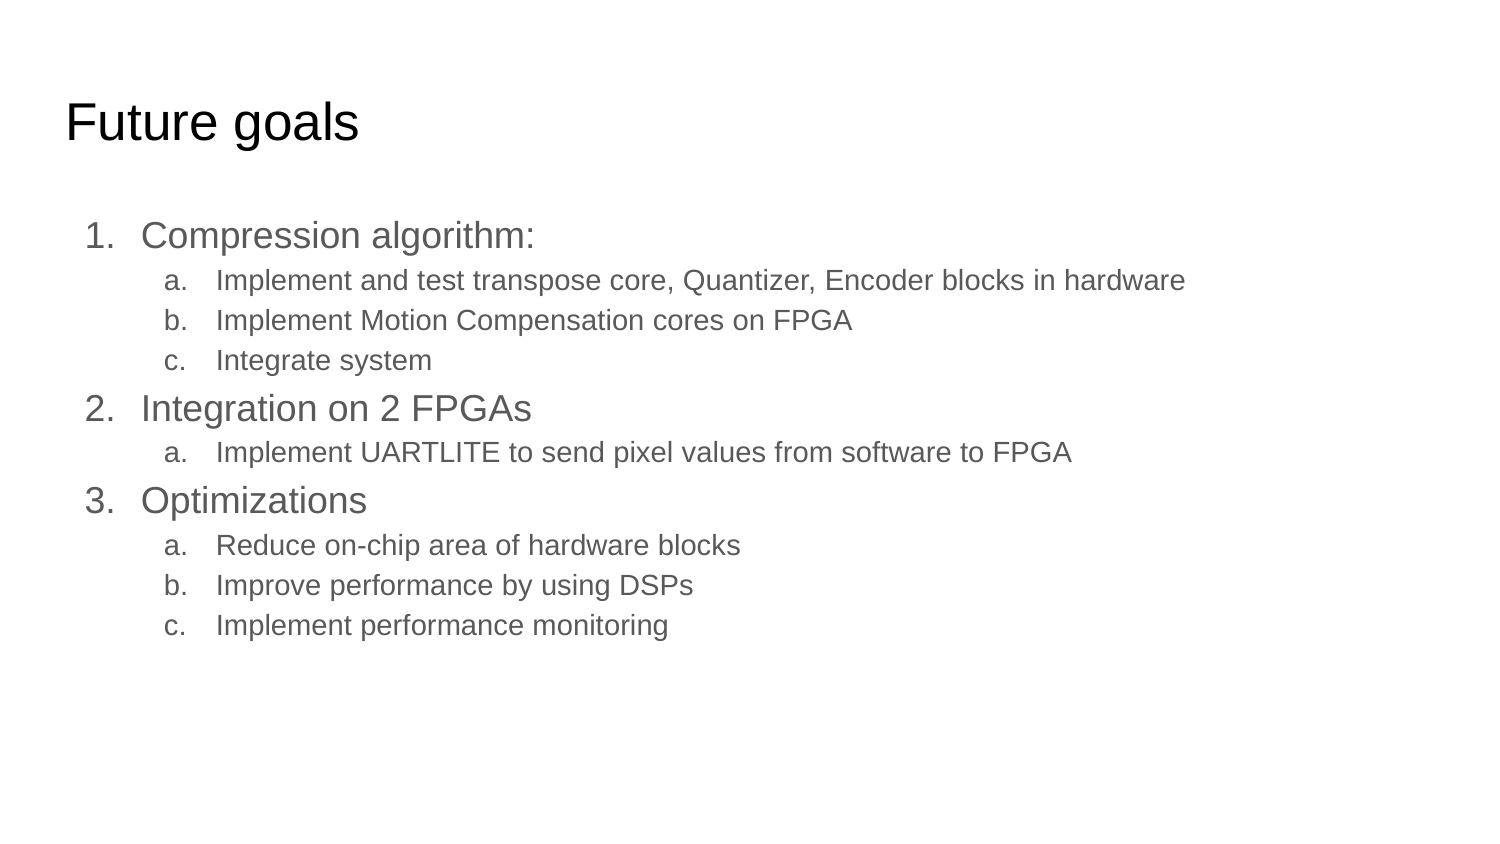

Future goals
Compression algorithm:
Implement and test transpose core, Quantizer, Encoder blocks in hardware
Implement Motion Compensation cores on FPGA
Integrate system
Integration on 2 FPGAs
Implement UARTLITE to send pixel values from software to FPGA
Optimizations
Reduce on-chip area of hardware blocks
Improve performance by using DSPs
Implement performance monitoring